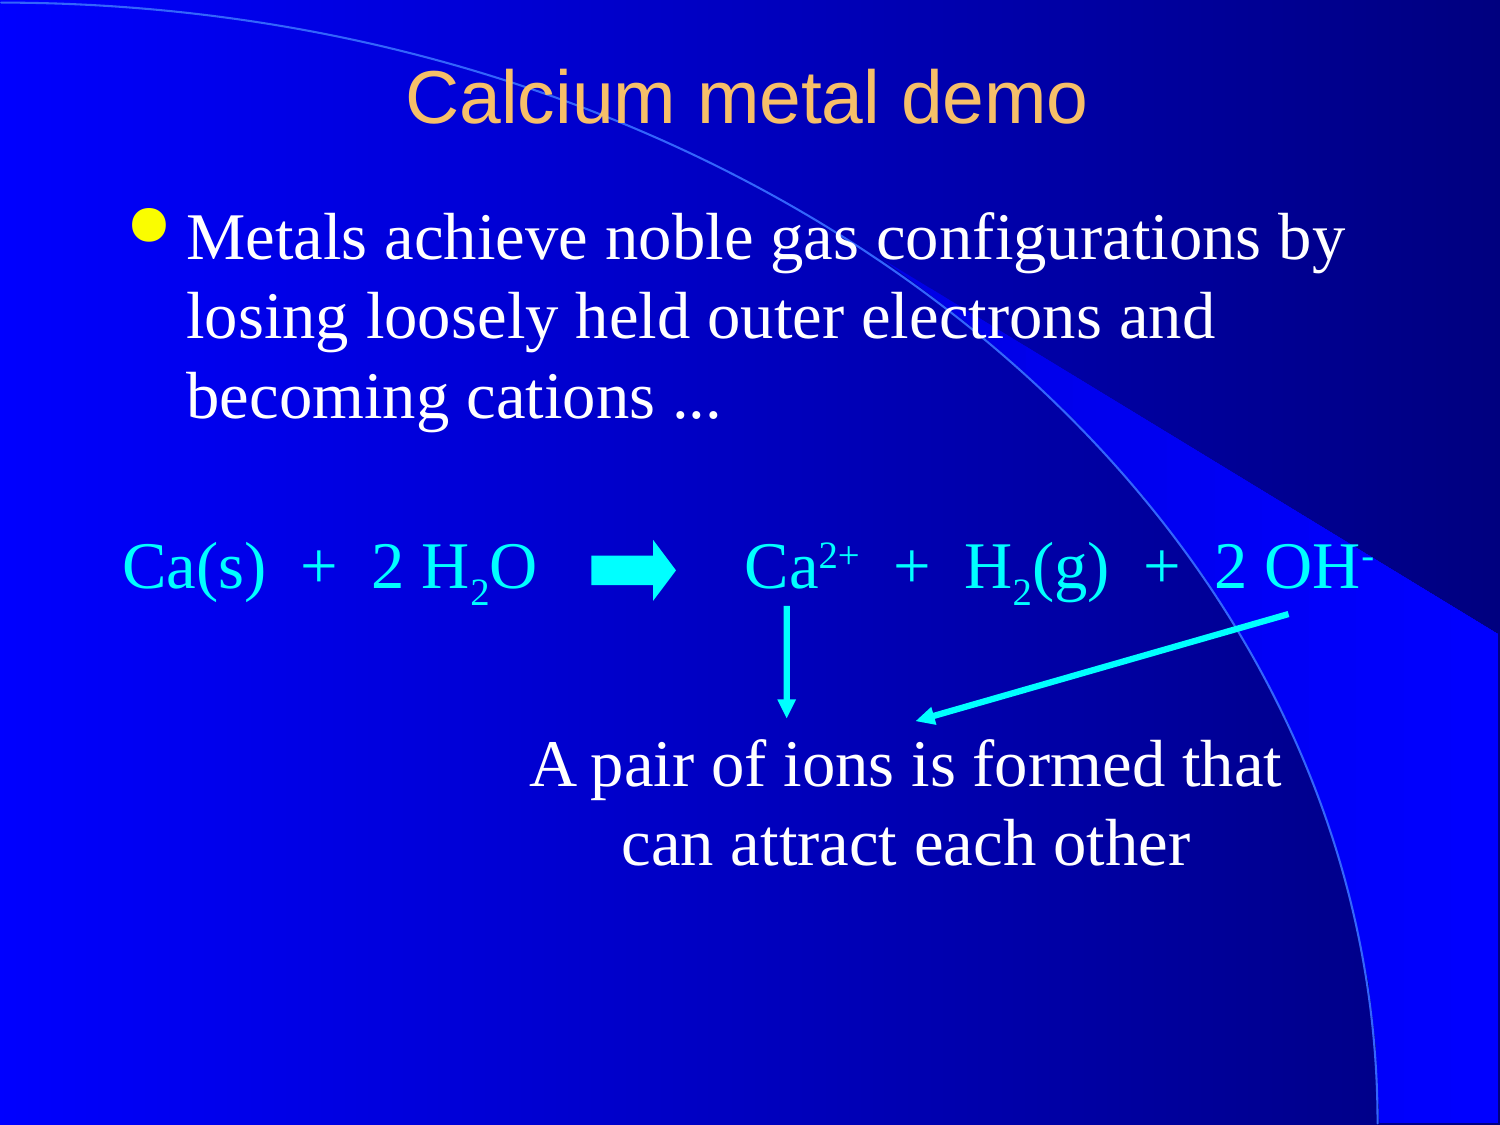

Calcium metal demo
Metals achieve noble gas configurations by losing loosely held outer electrons and becoming cations ...
Ca2+  +  H2(g)  +  2 OH-
Ca(s)  +  2 H2O

A pair of ions is formed that can attract each other